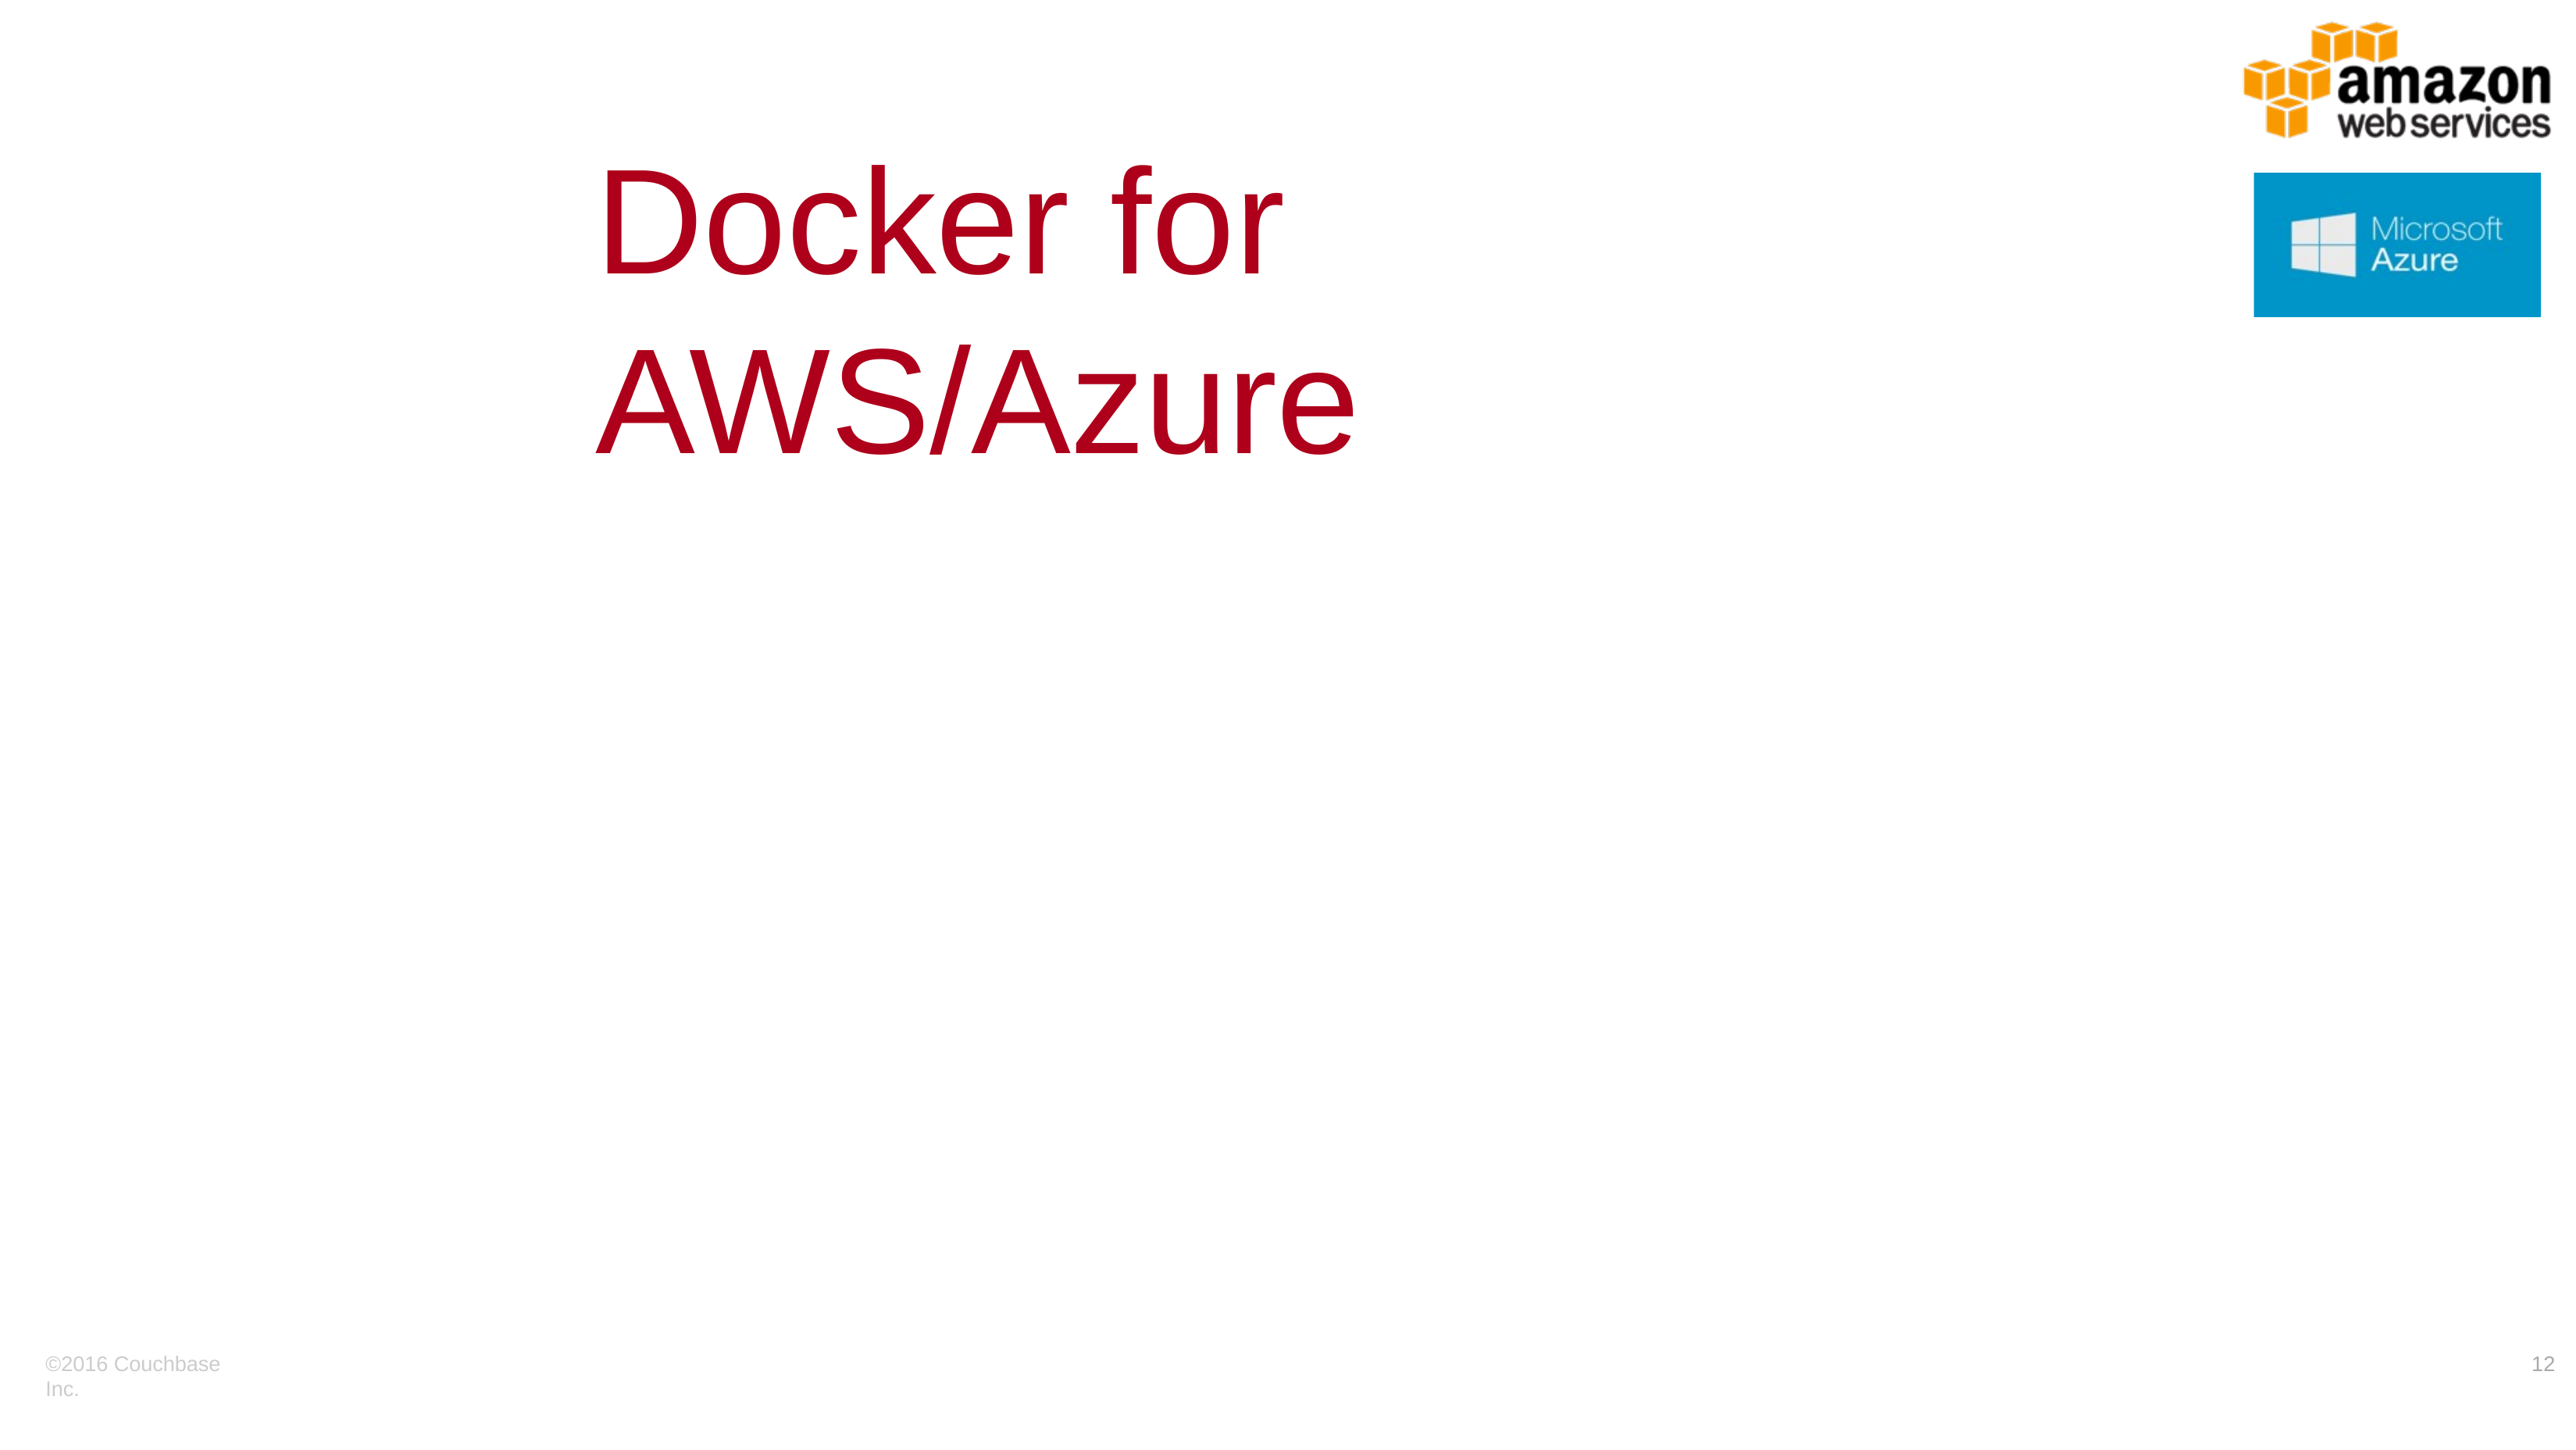

# Docker for AWS/Azure

©2016 Couchbase Inc.
12